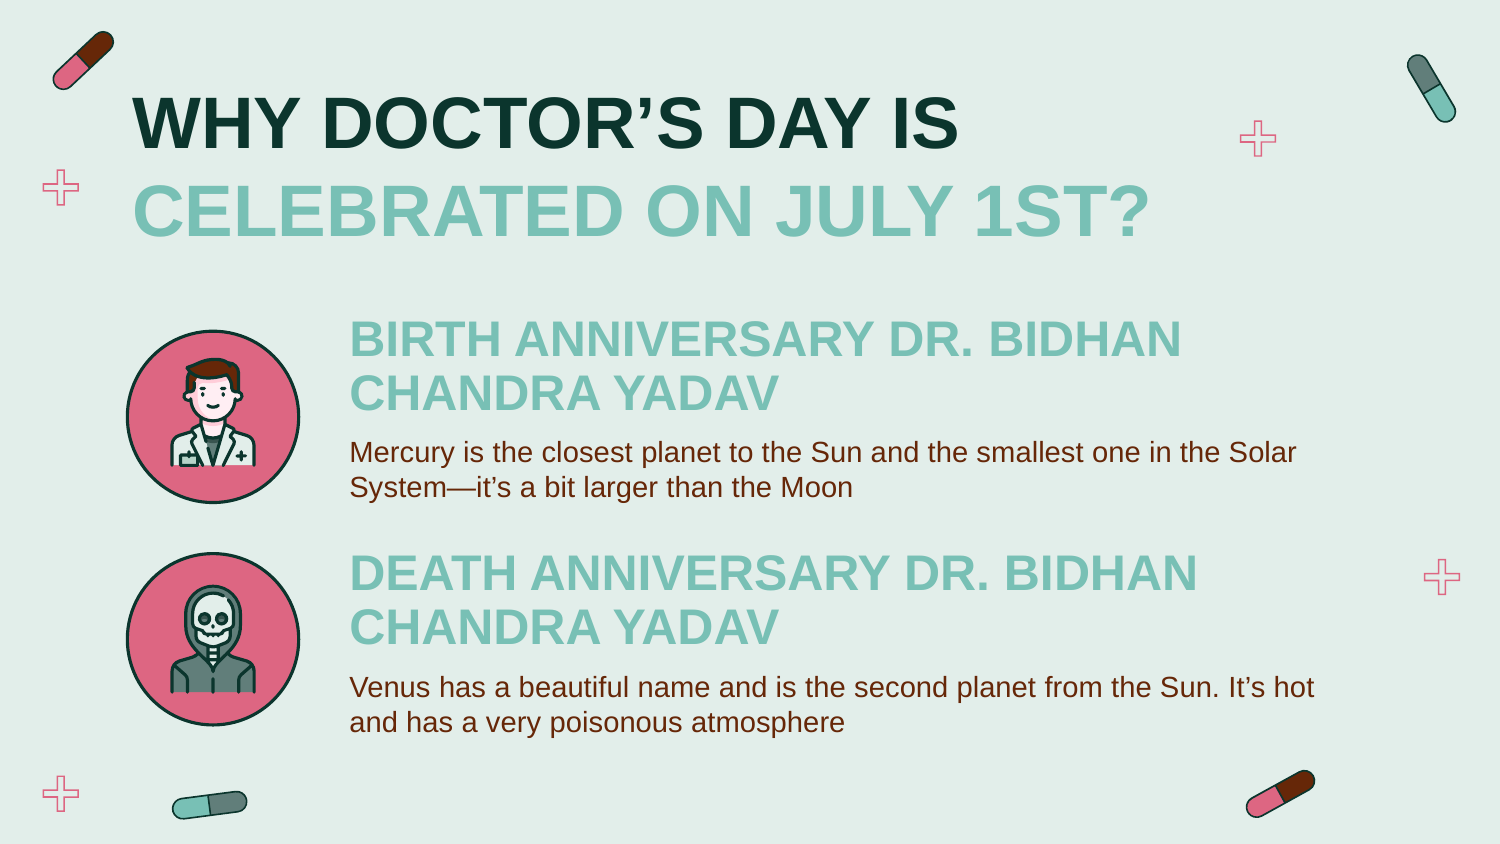

WHY DOCTOR’S DAY IS CELEBRATED ON JULY 1ST?

# BIRTH ANNIVERSARY DR. BIDHAN CHANDRA YADAV

Mercury is the closest planet to the Sun and the smallest one in the Solar System—it’s a bit larger than the Moon
DEATH ANNIVERSARY DR. BIDHAN CHANDRA YADAV

Venus has a beautiful name and is the second planet from the Sun. It’s hot and has a very poisonous atmosphere